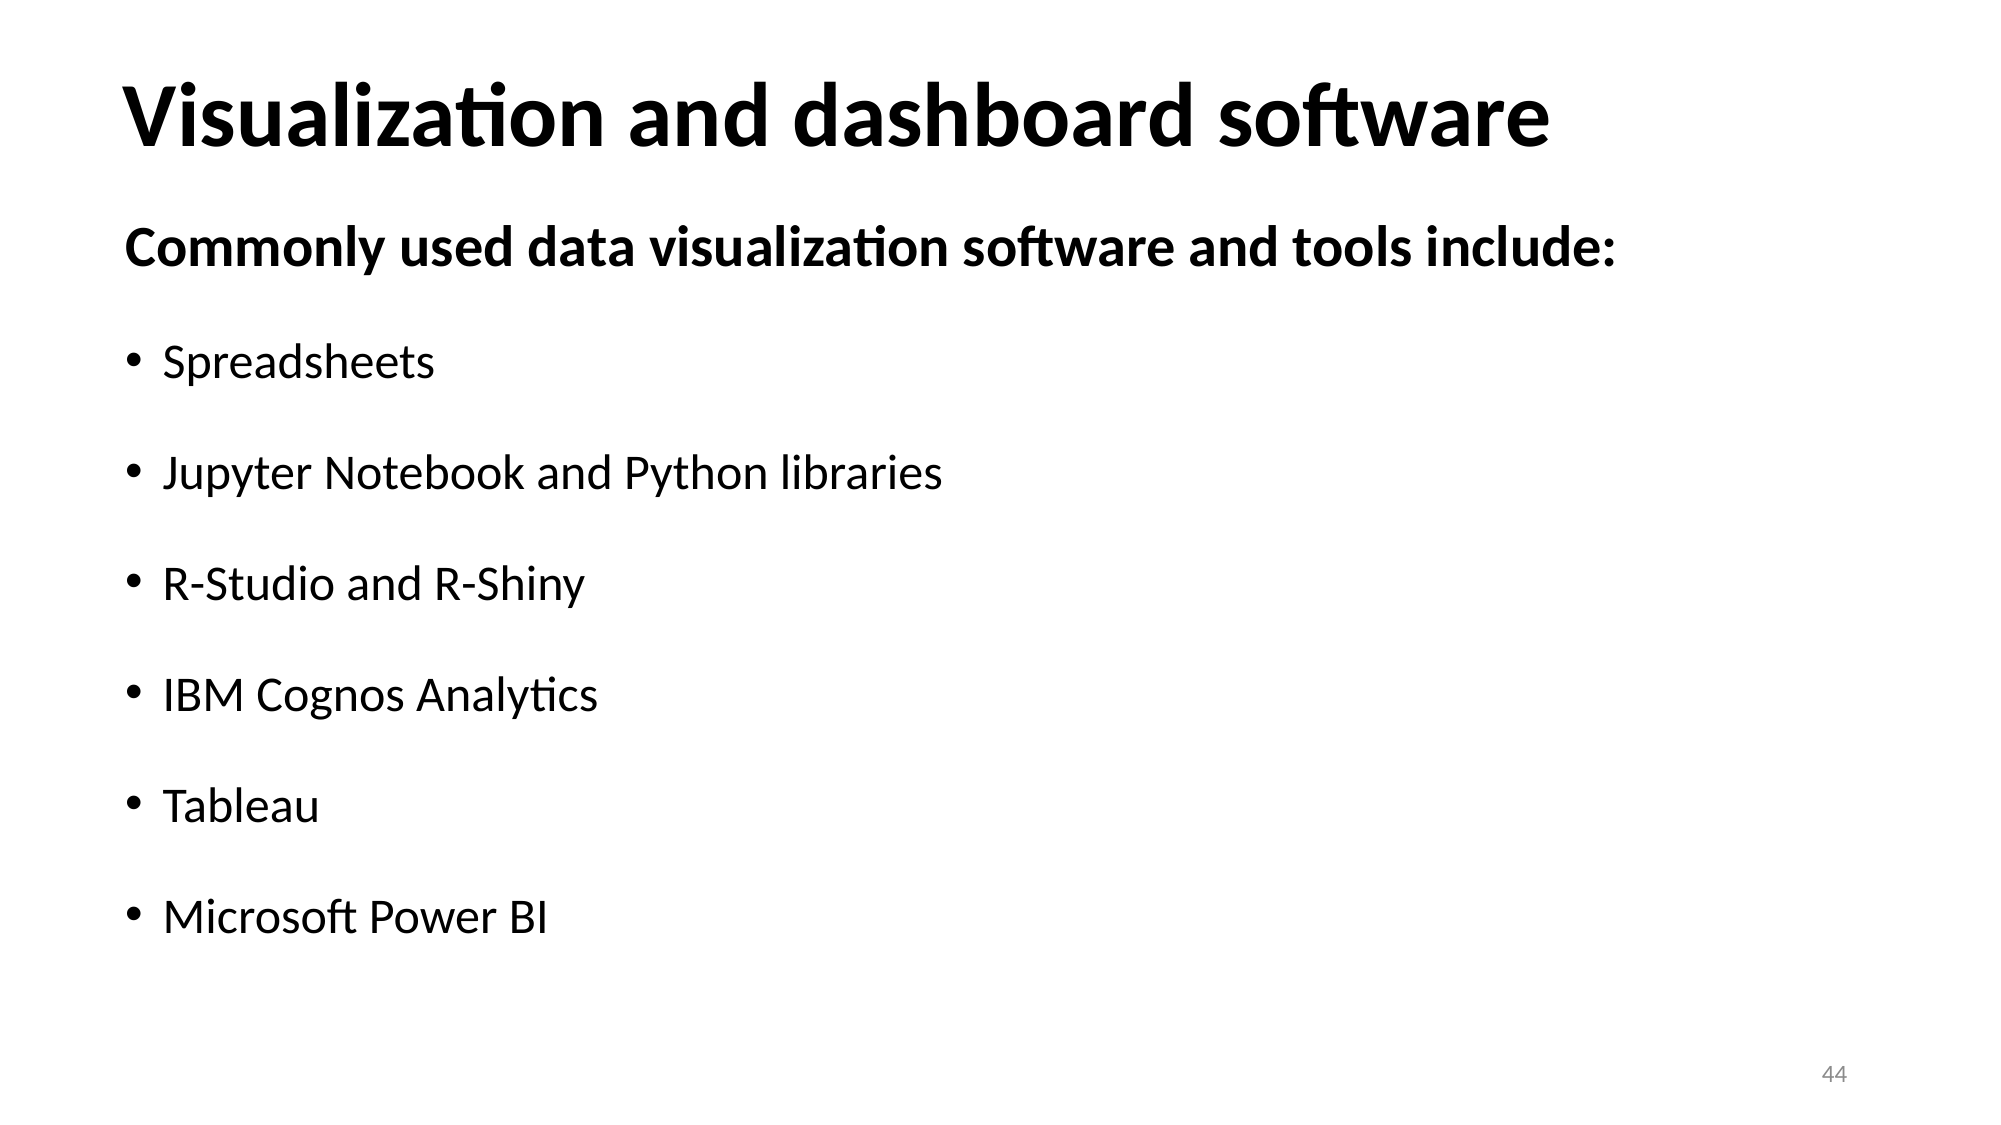

# Visualization and dashboard software
Commonly used data visualization software and tools include:
Spreadsheets
Jupyter Notebook and Python libraries
R-Studio and R-Shiny
IBM Cognos Analytics
Tableau
Microsoft Power BI

44